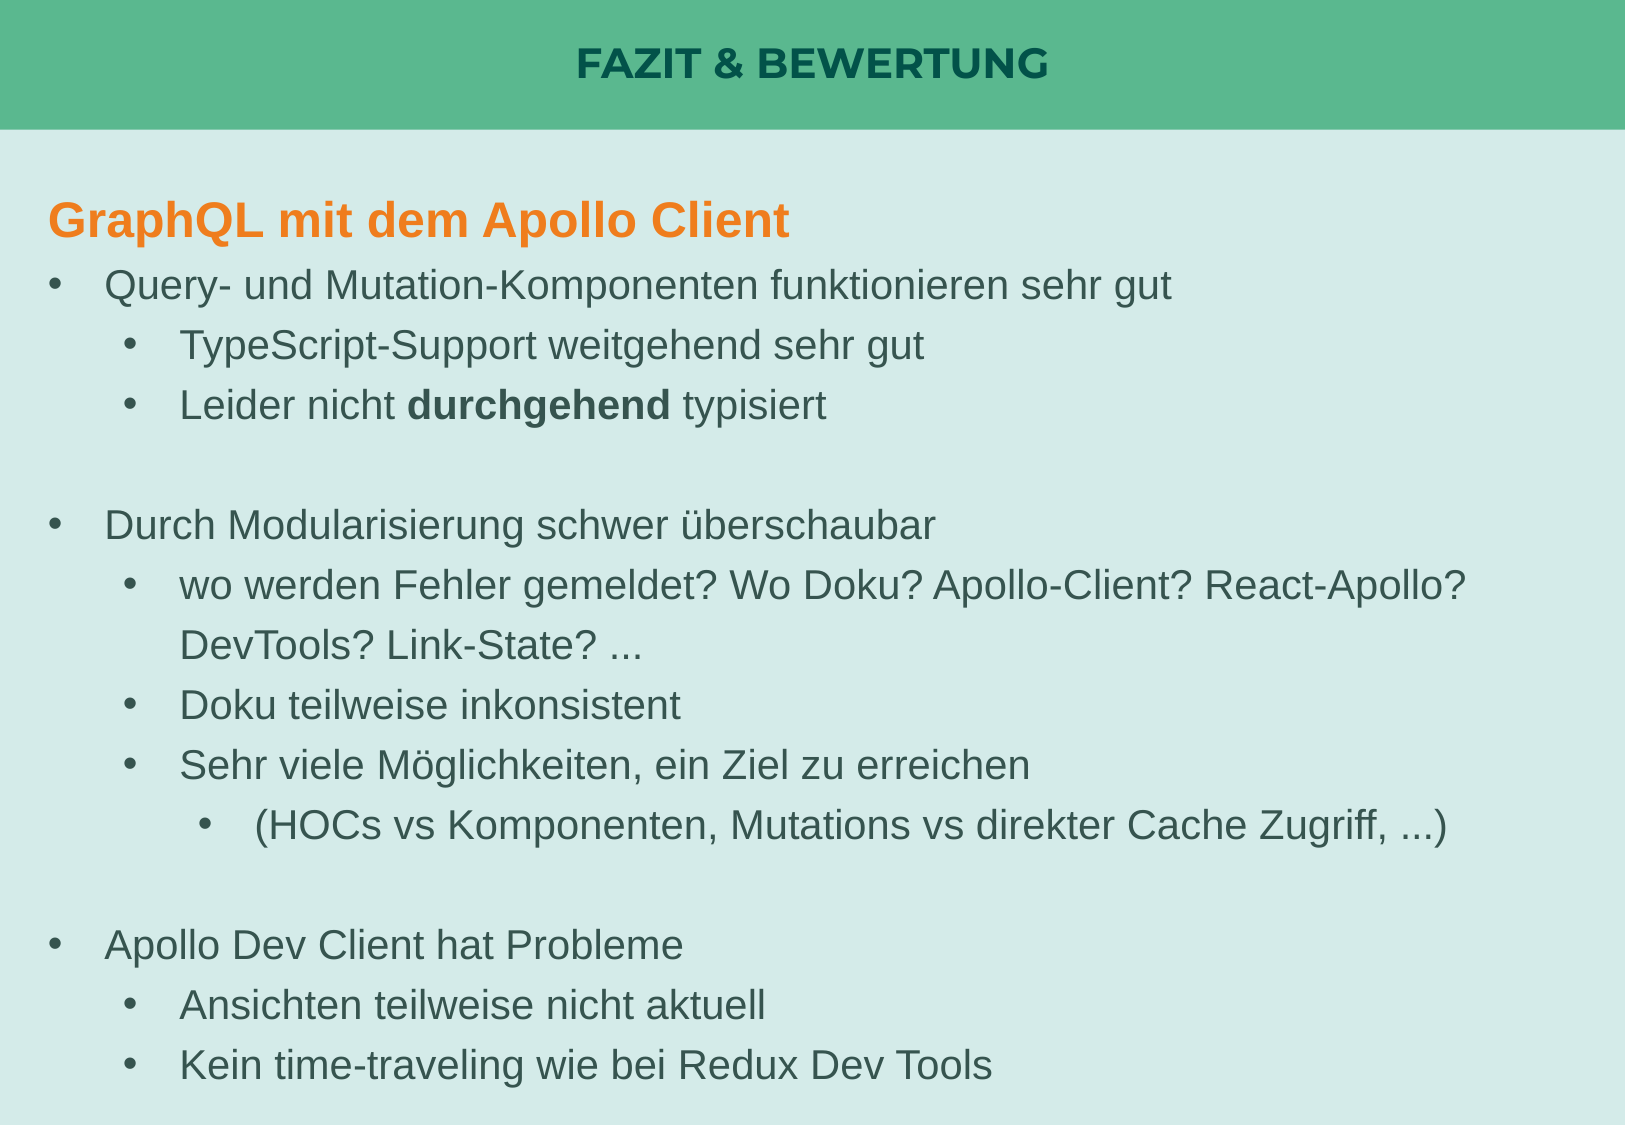

# Fazit & Bewertung
GraphQL mit dem Apollo Client
Query- und Mutation-Komponenten funktionieren sehr gut
TypeScript-Support weitgehend sehr gut
Leider nicht durchgehend typisiert

Durch Modularisierung schwer überschaubar
wo werden Fehler gemeldet? Wo Doku? Apollo-Client? React-Apollo? DevTools? Link-State? ...
Doku teilweise inkonsistent
Sehr viele Möglichkeiten, ein Ziel zu erreichen
(HOCs vs Komponenten, Mutations vs direkter Cache Zugriff, ...)

Apollo Dev Client hat Probleme
Ansichten teilweise nicht aktuell
Kein time-traveling wie bei Redux Dev Tools